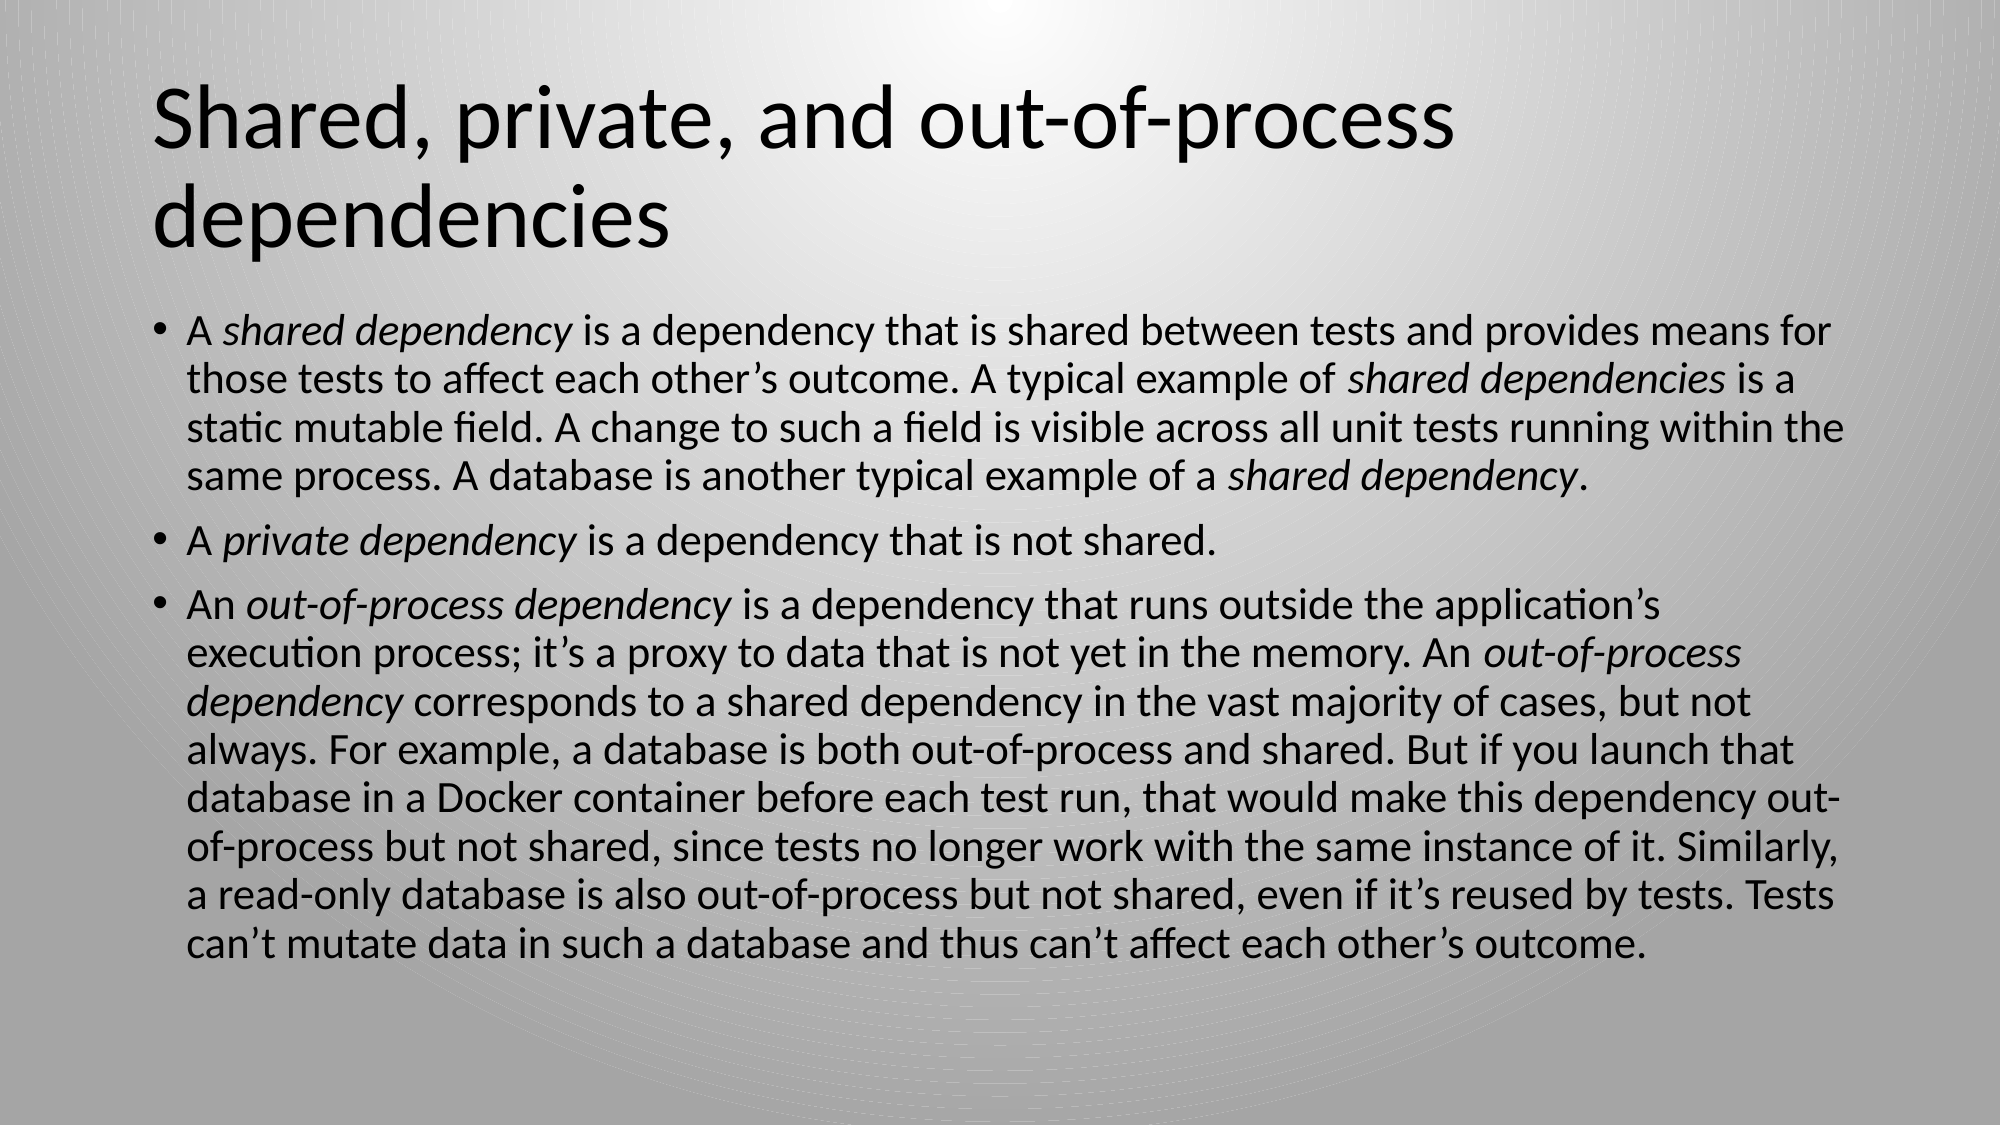

# Shared, private, and out-of-process dependencies
A shared dependency is a dependency that is shared between tests and provides means for those tests to affect each other’s outcome. A typical example of shared dependencies is a static mutable field. A change to such a field is visible across all unit tests running within the same process. A database is another typical example of a shared dependency.
A private dependency is a dependency that is not shared.
An out-of-process dependency is a dependency that runs outside the application’s execution process; it’s a proxy to data that is not yet in the memory. An out-of-process dependency corresponds to a shared dependency in the vast majority of cases, but not always. For example, a database is both out-of-process and shared. But if you launch that database in a Docker container before each test run, that would make this dependency out-of-process but not shared, since tests no longer work with the same instance of it. Similarly, a read-only database is also out-of-process but not shared, even if it’s reused by tests. Tests can’t mutate data in such a database and thus can’t affect each other’s outcome.